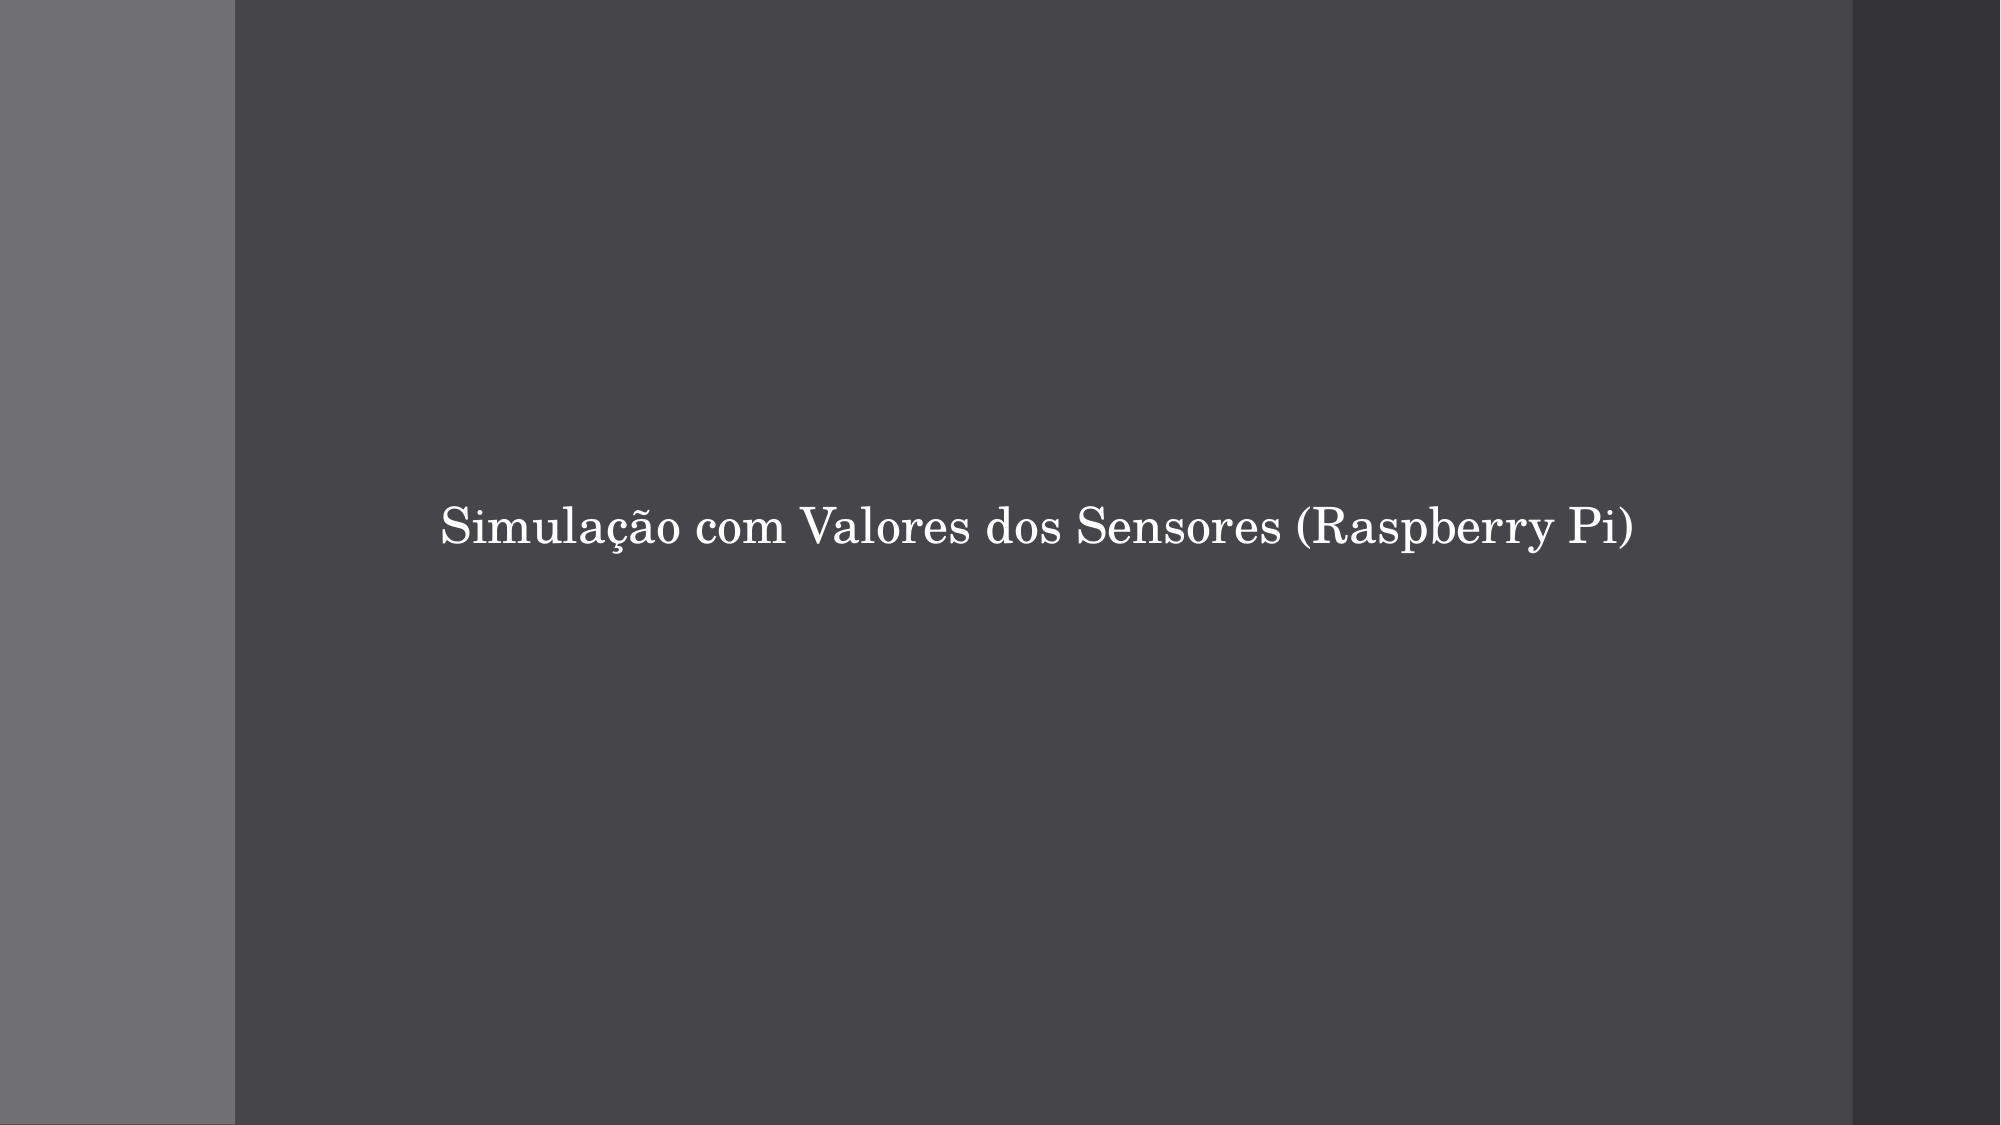

Simulação com Valores dos Sensores (Raspberry Pi)